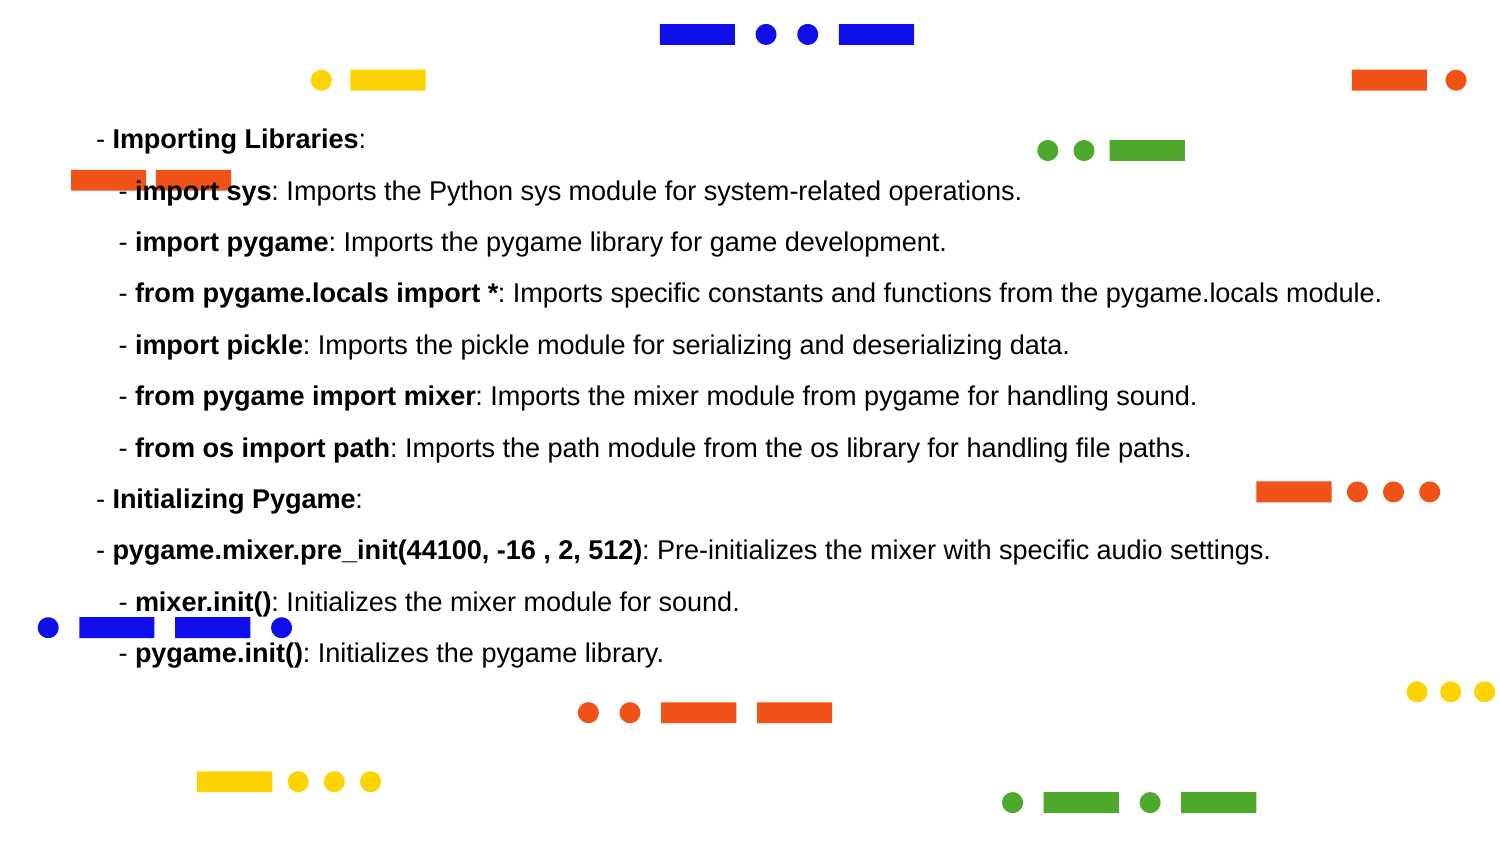

- Importing Libraries:
   - import sys: Imports the Python sys module for system-related operations.
   - import pygame: Imports the pygame library for game development.
   - from pygame.locals import *: Imports specific constants and functions from the pygame.locals module.
   - import pickle: Imports the pickle module for serializing and deserializing data.
   - from pygame import mixer: Imports the mixer module from pygame for handling sound.
   - from os import path: Imports the path module from the os library for handling file paths.
- Initializing Pygame:
- pygame.mixer.pre_init(44100, -16 , 2, 512): Pre-initializes the mixer with specific audio settings.
   - mixer.init(): Initializes the mixer module for sound.
   - pygame.init(): Initializes the pygame library.